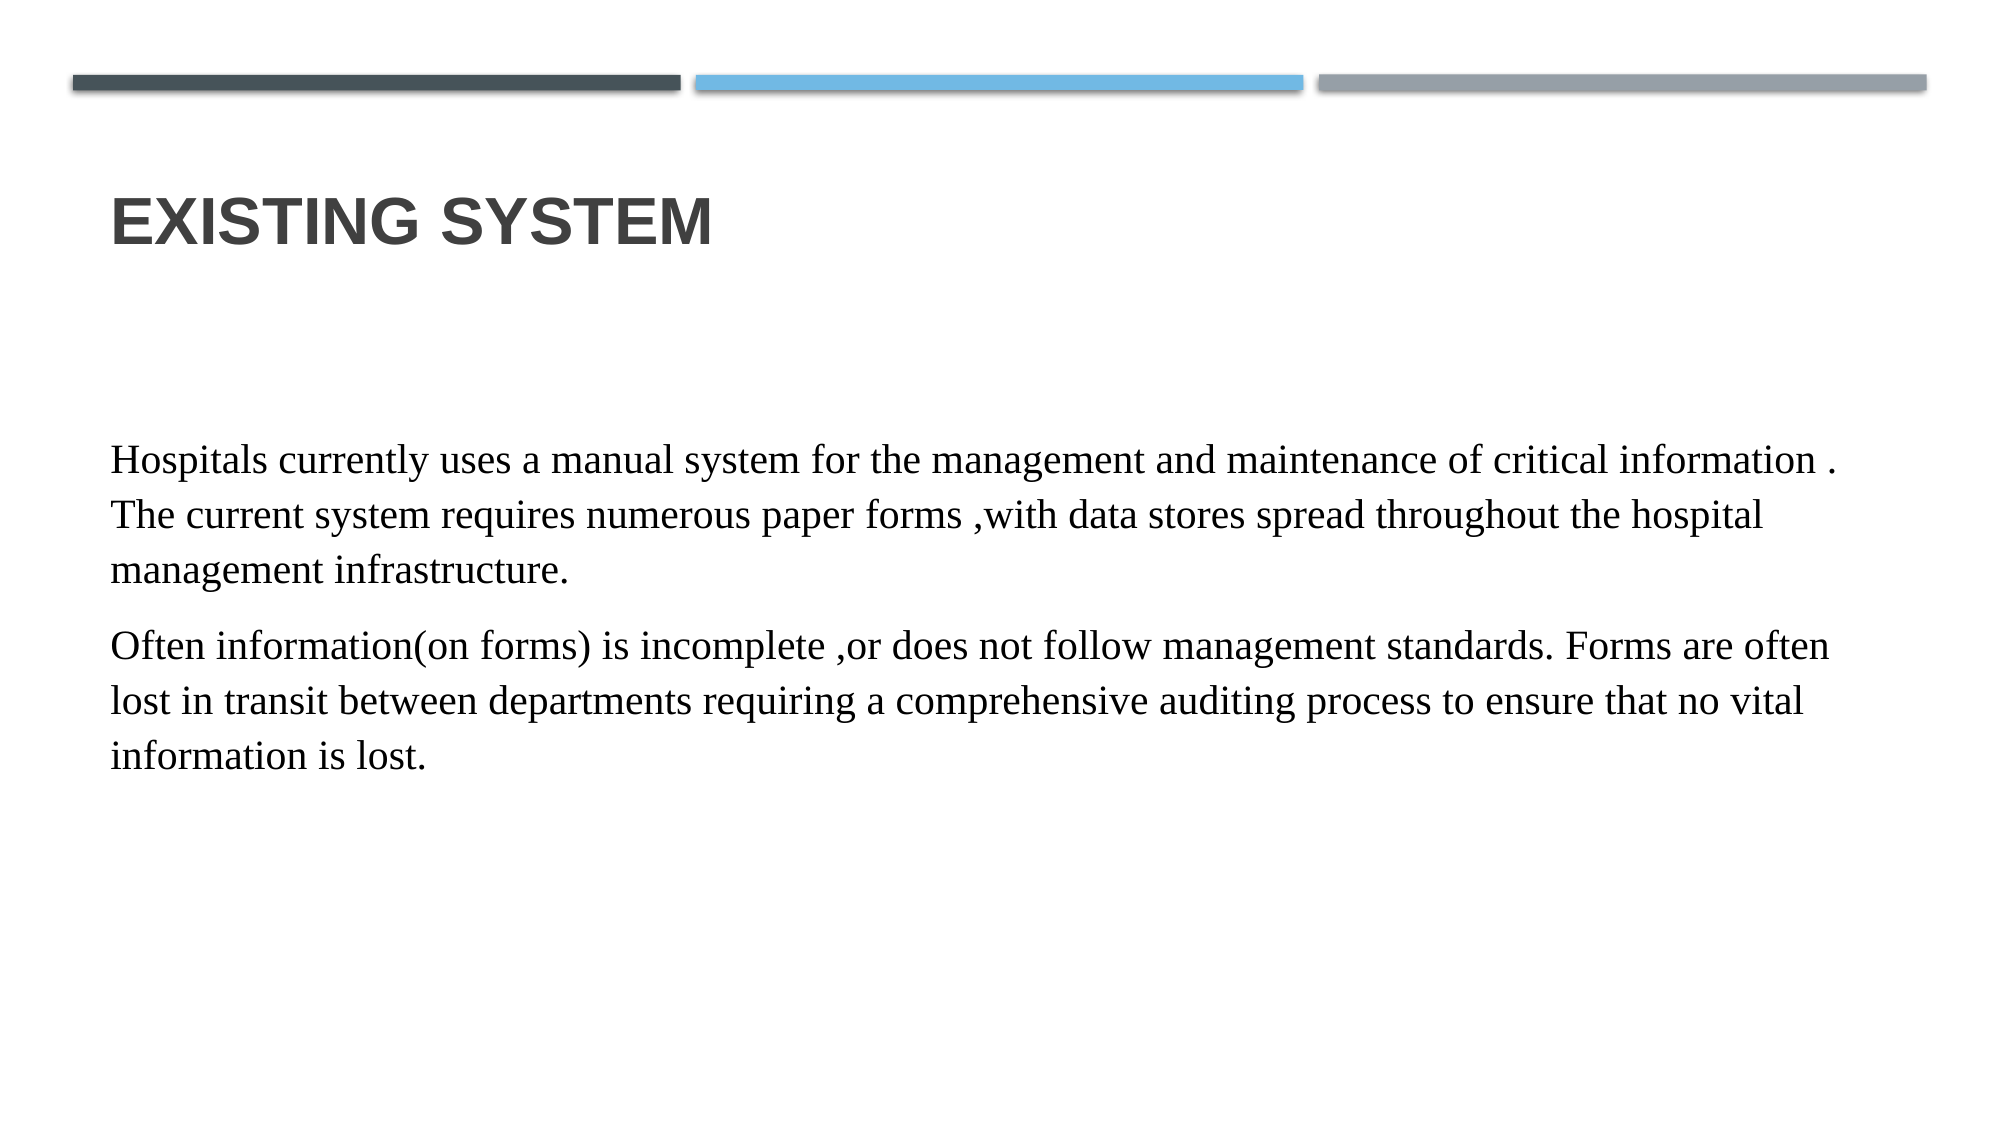

# Existing system

Hospitals currently uses a manual system for the management and maintenance of critical information . The current system requires numerous paper forms ,with data stores spread throughout the hospital management infrastructure.
Often information(on forms) is incomplete ,or does not follow management standards. Forms are often lost in transit between departments requiring a comprehensive auditing process to ensure that no vital information is lost.